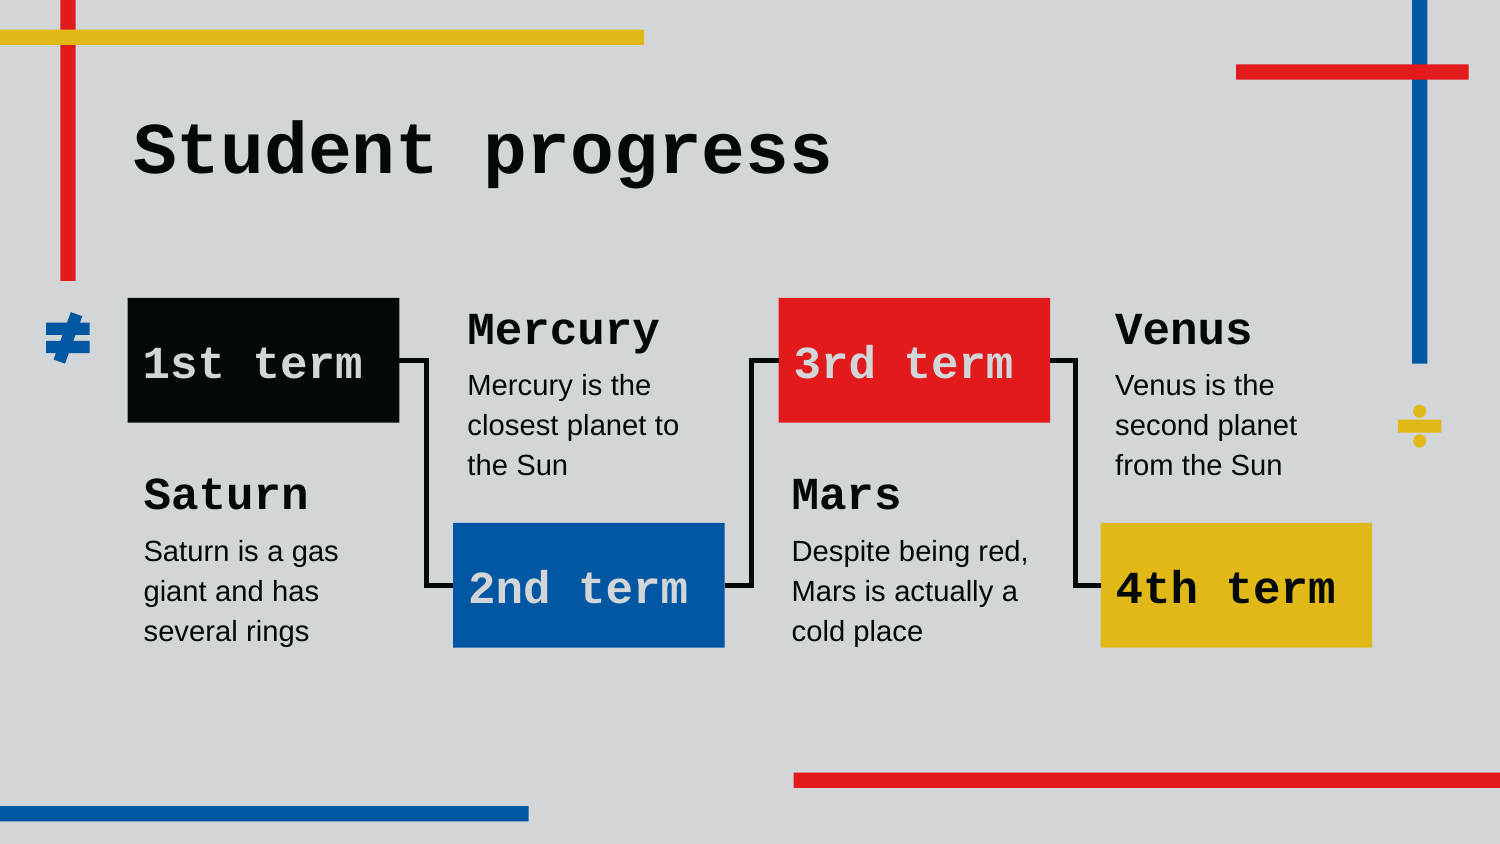

# Student progress
Mercury
Venus
3rd term
1st term
Mercury is the closest planet to the Sun

Venus is the second planet from the Sun
Saturn
Mars
Despite being red, Mars is actually a cold place
Saturn is a gas giant and has several rings
2nd term
4th term